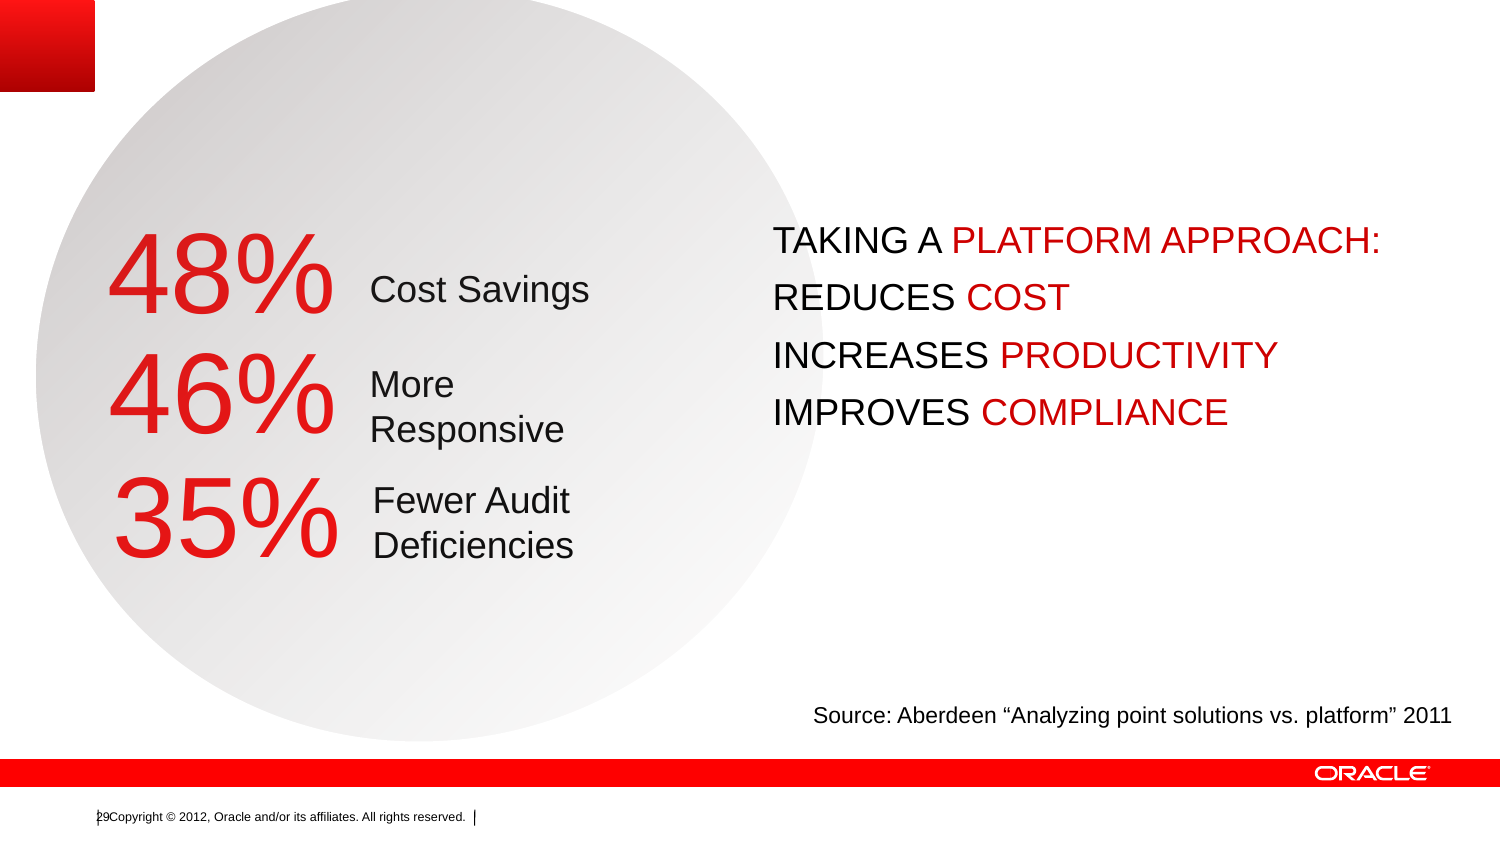

48%
TAKING A PLATFORM APPROACH:
REDUCES COST
INCREASES PRODUCTIVITY
IMPROVES COMPLIANCE

Cost Savings
46%
More Responsive
35%
Fewer Audit Deficiencies
Source: Aberdeen “Analyzing point solutions vs. platform” 2011